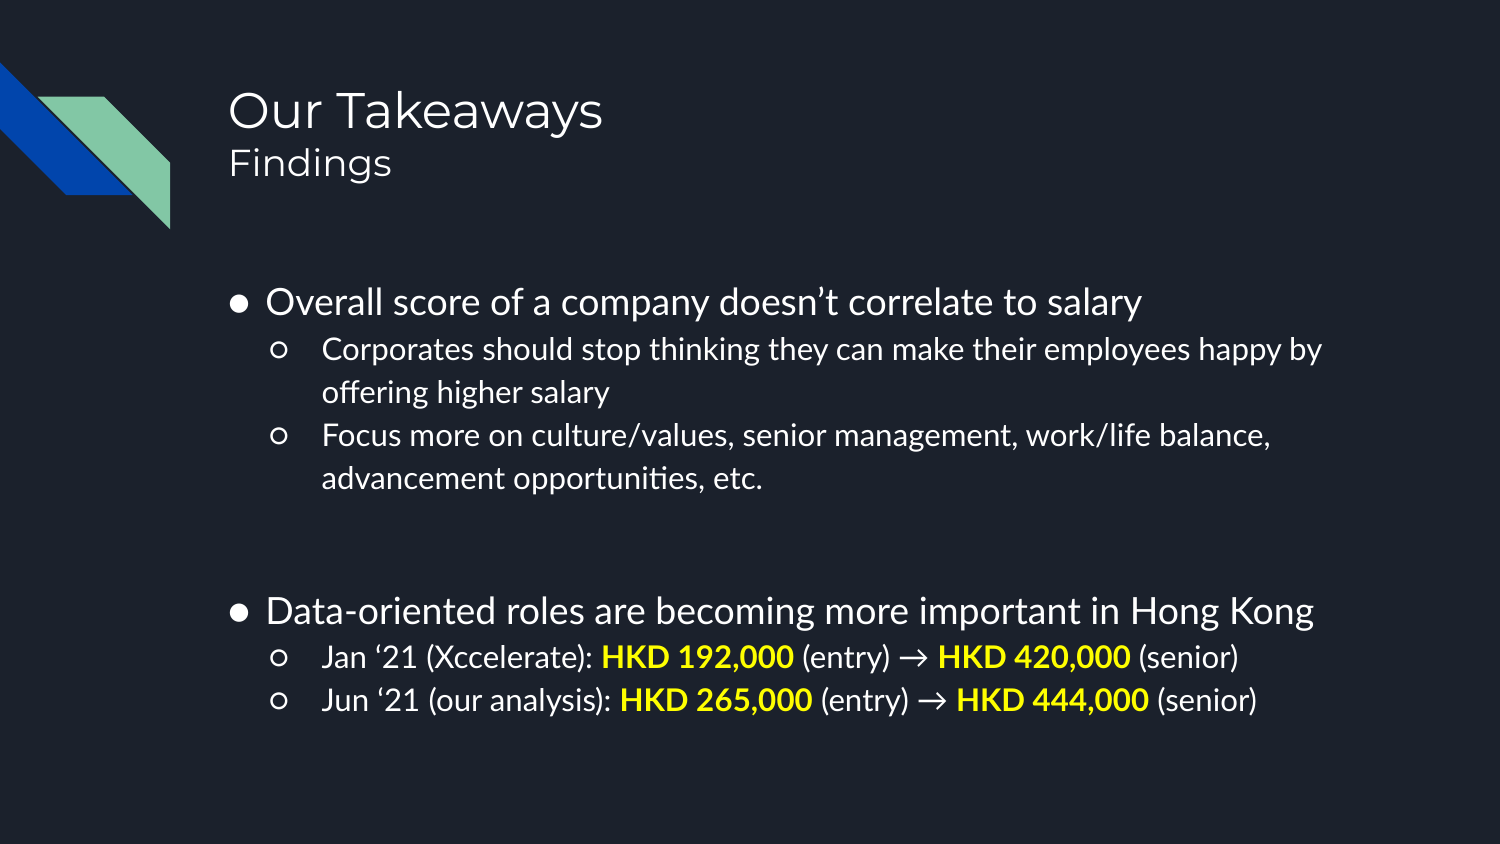

# Our Takeaways
Findings
Overall score of a company doesn’t correlate to salary
Corporates should stop thinking they can make their employees happy by offering higher salary
Focus more on culture/values, senior management, work/life balance, advancement opportunities, etc.

Data-oriented roles are becoming more important in Hong Kong
Jan ‘21 (Xccelerate): HKD 192,000 (entry) → HKD 420,000 (senior)
Jun ‘21 (our analysis): HKD 265,000 (entry) → HKD 444,000 (senior)